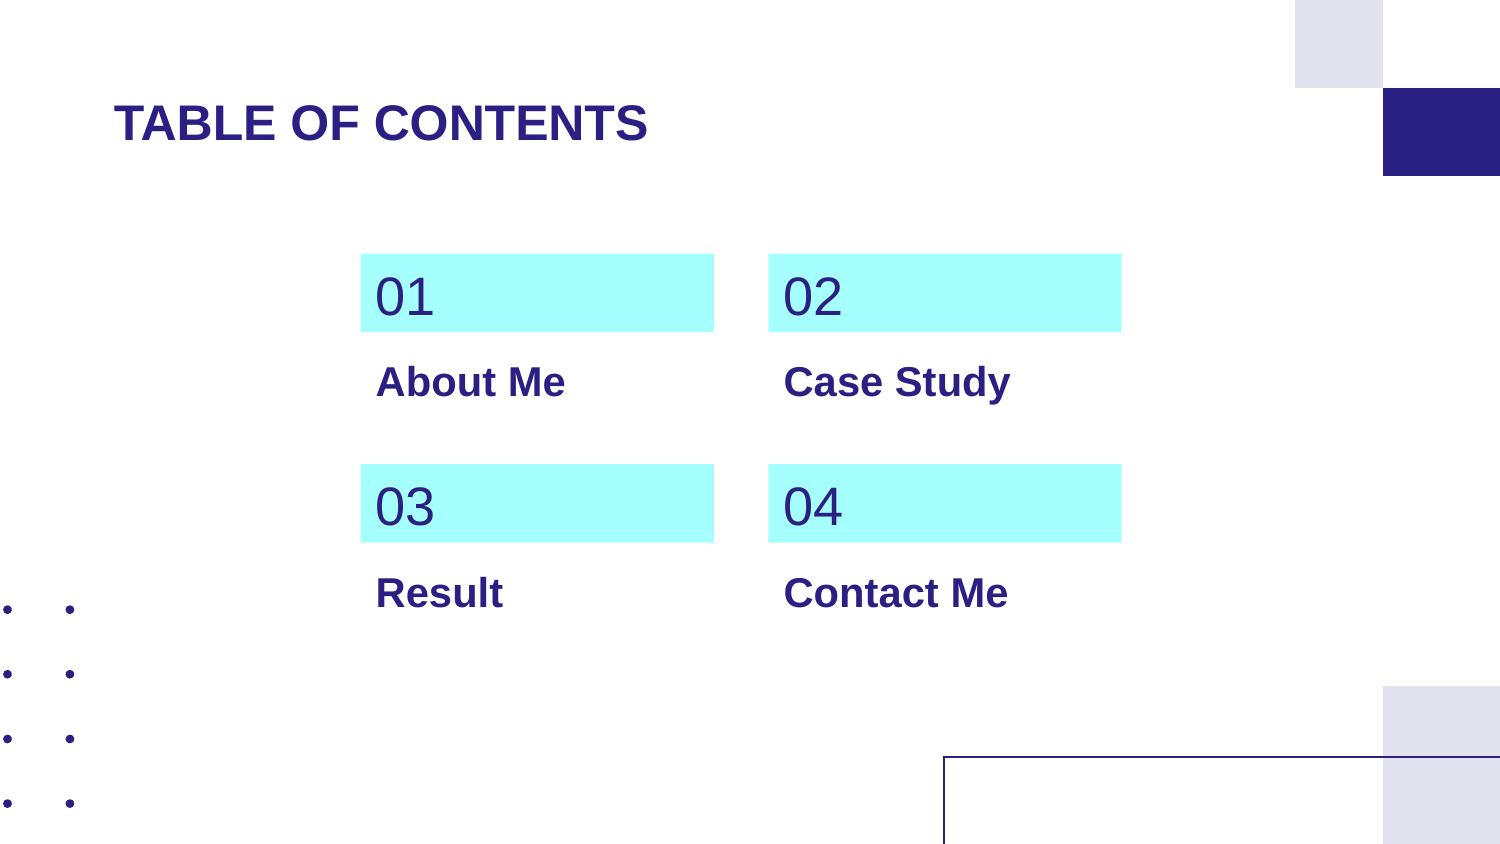

# TABLE OF CONTENTS

01
02
About Me
Case Study
03
04
Result
Contact Me